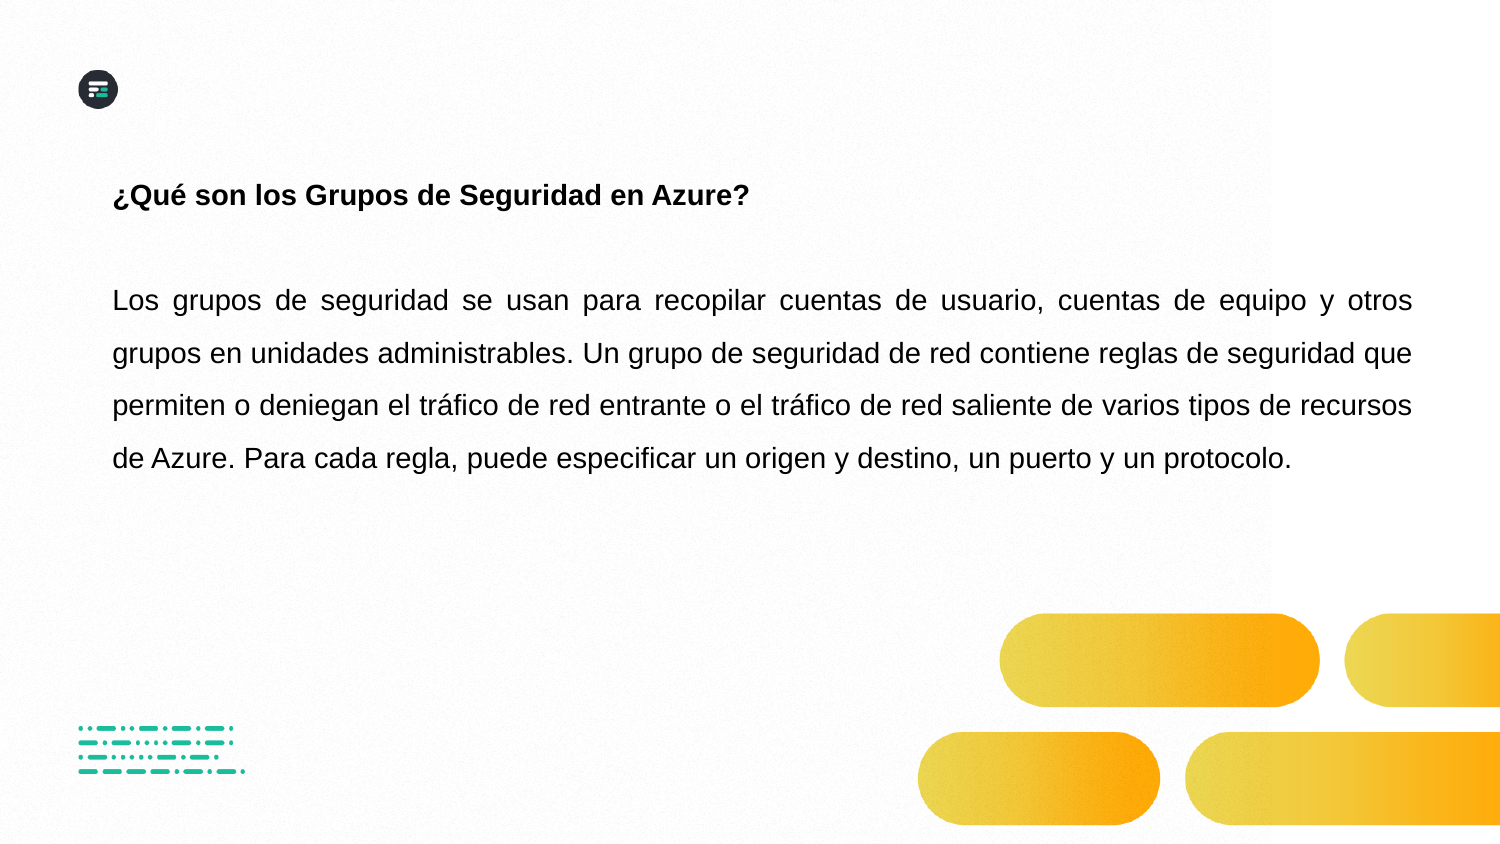

¿Qué son los Grupos de Seguridad en Azure?

Los grupos de seguridad se usan para recopilar cuentas de usuario, cuentas de equipo y otros grupos en unidades administrables. Un grupo de seguridad de red contiene reglas de seguridad que permiten o deniegan el tráfico de red entrante o el tráfico de red saliente de varios tipos de recursos de Azure. Para cada regla, puede especificar un origen y destino, un puerto y un protocolo.